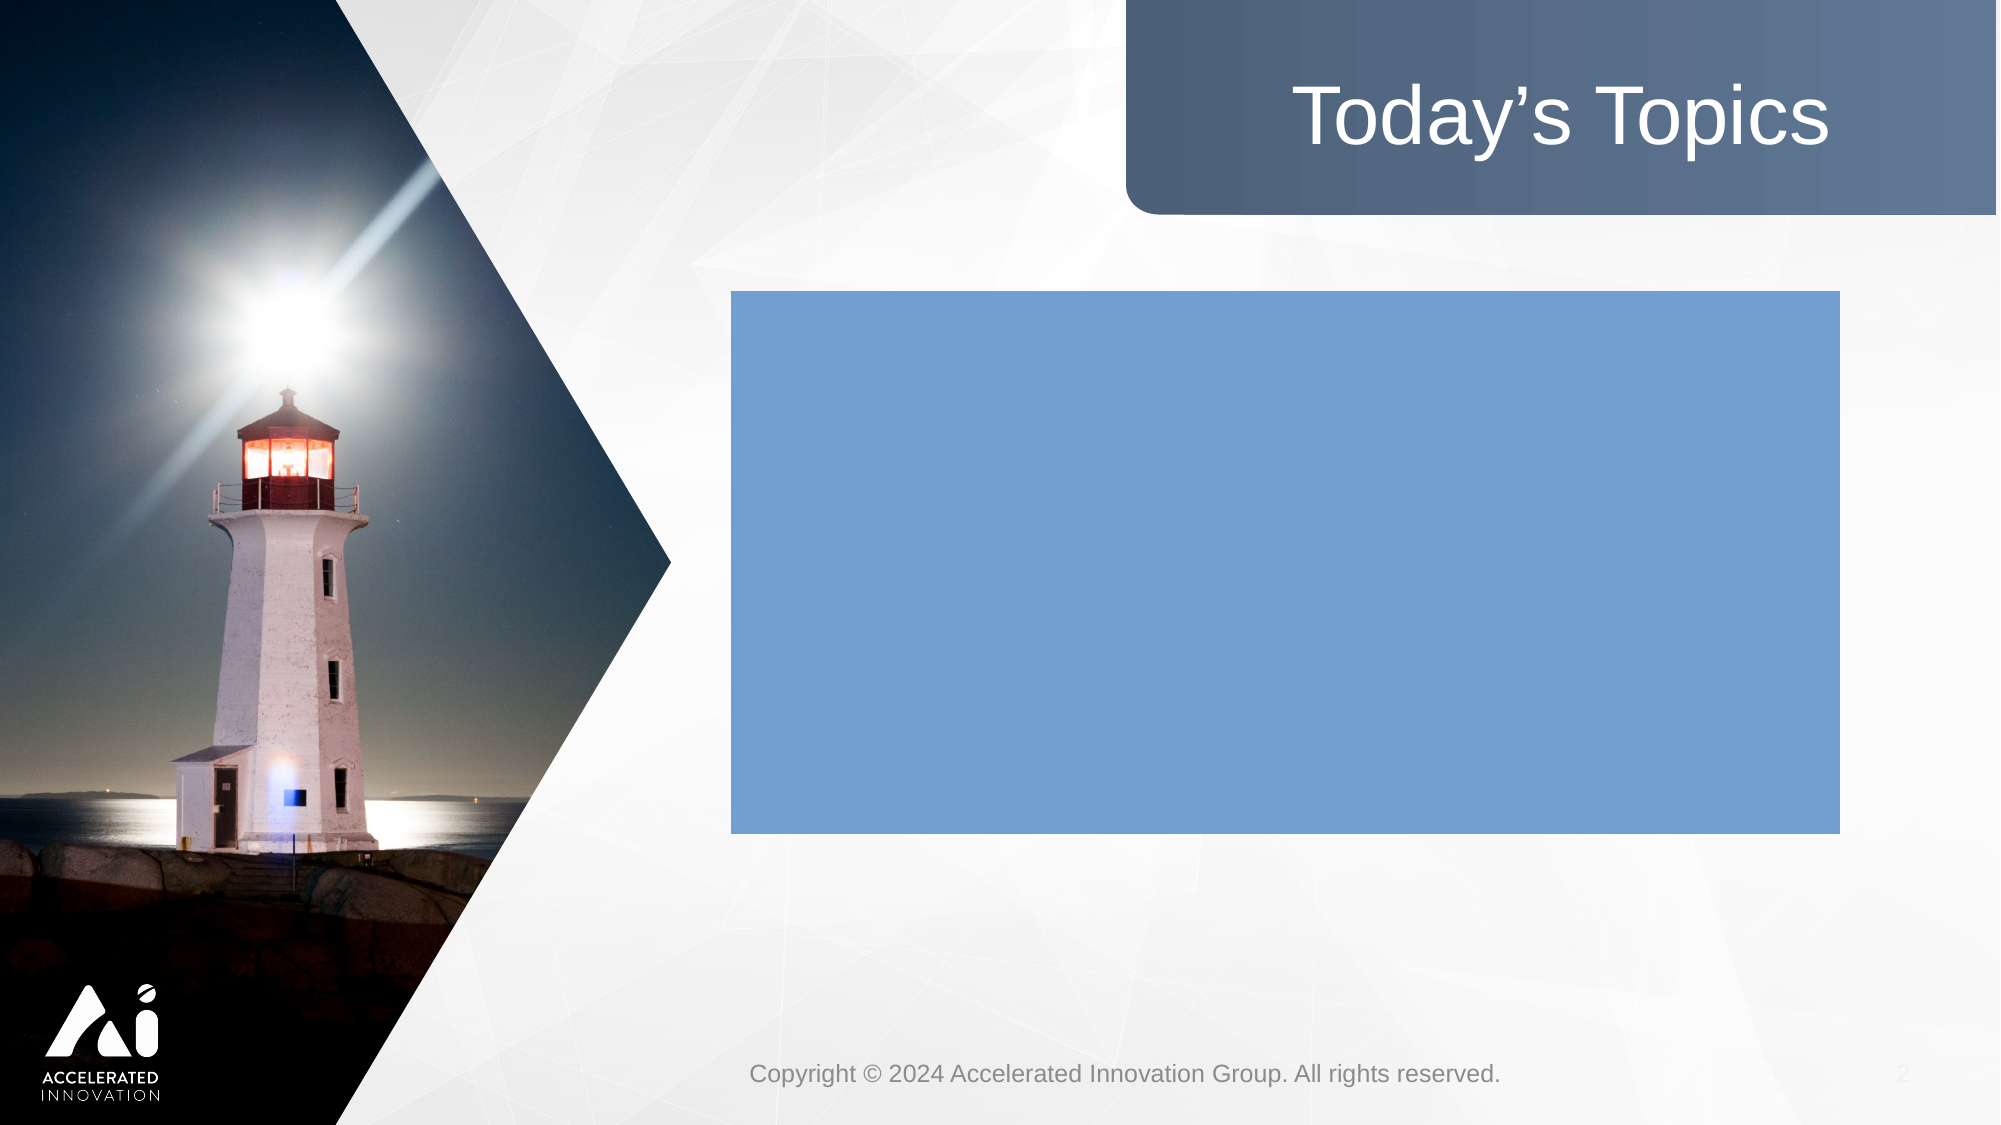

Chatbot Definition
Chatbot Process Flow
Coding Excercise

2
Copyright © 2024 Accelerated Innovation Group. All rights reserved.